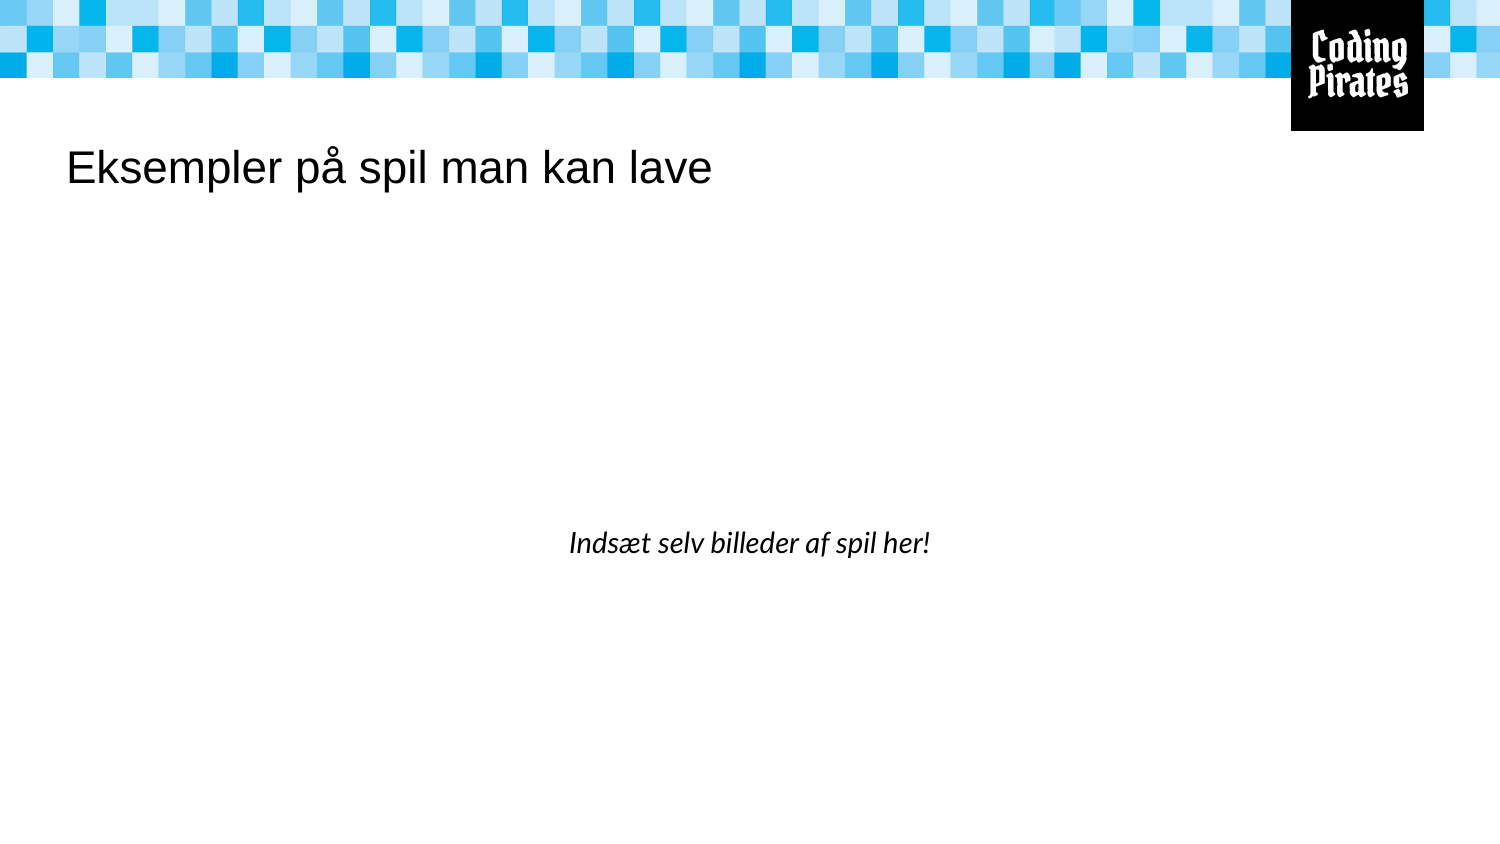

# Eksempler på spil man kan lave
Indsæt selv billeder af spil her!